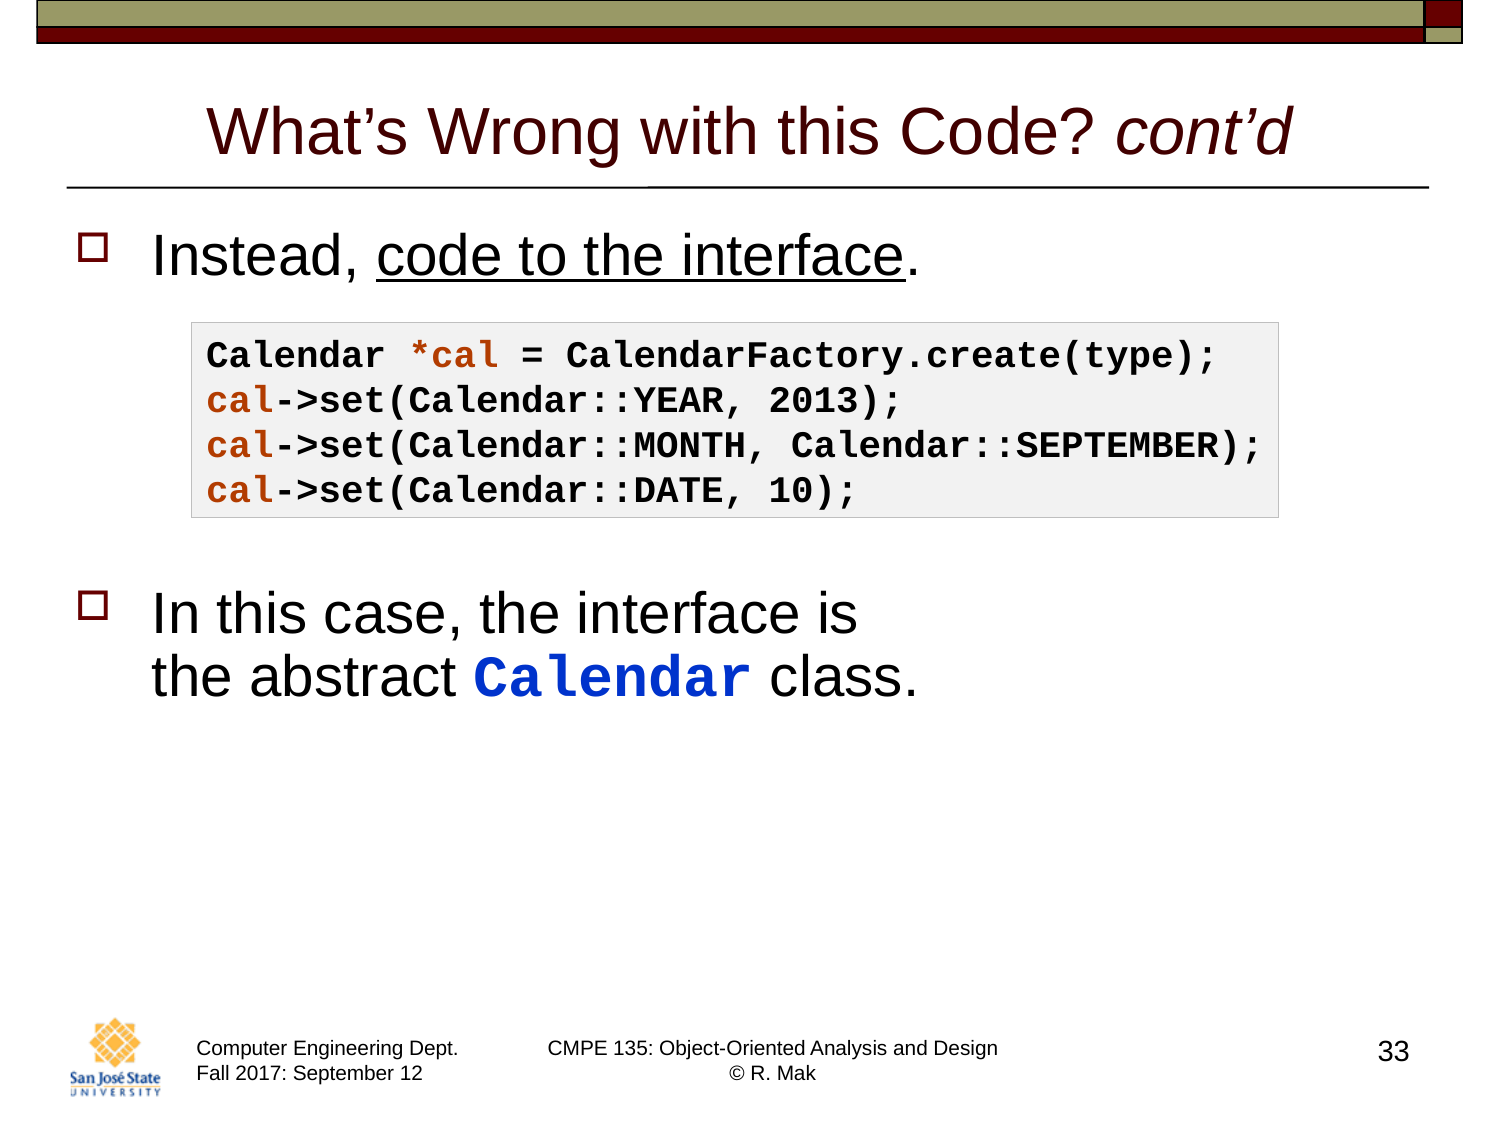

# What’s Wrong with this Code? cont’d
Instead, code to the interface.

In this case, the interface is
the abstract Calendar class.
Calendar *cal = CalendarFactory.create(type);
cal->set(Calendar::YEAR, 2013);
cal->set(Calendar::MONTH, Calendar::SEPTEMBER);
cal->set(Calendar::DATE, 10);
33